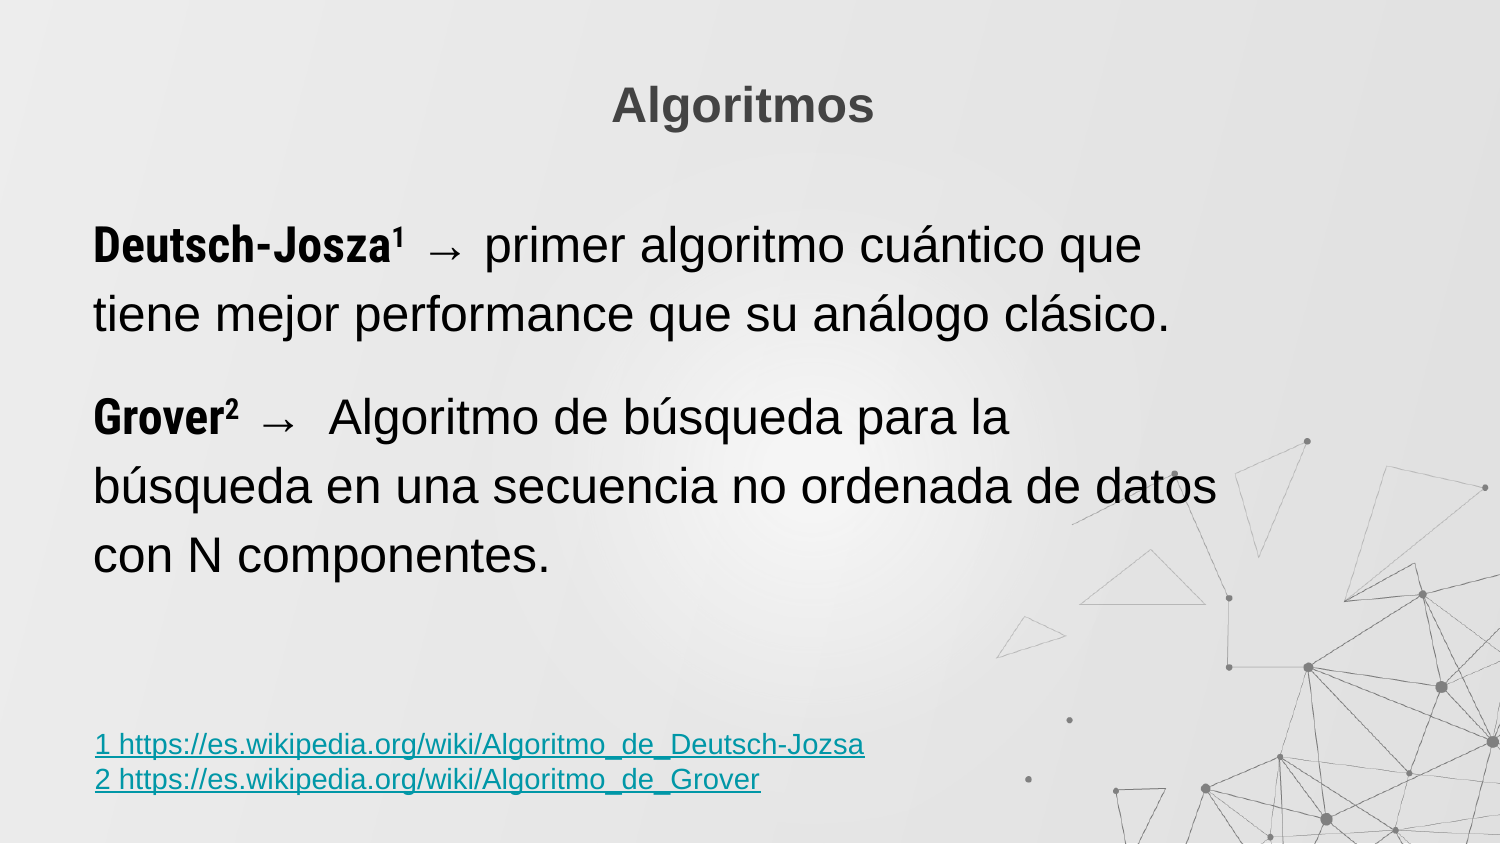

# Algoritmos
Deutsch-Josza1 → primer algoritmo cuántico que tiene mejor performance que su análogo clásico.
Grover2 →  Algoritmo de búsqueda para la búsqueda en una secuencia no ordenada de datos con N componentes.
1 https://es.wikipedia.org/wiki/Algoritmo_de_Deutsch-Jozsa
2 https://es.wikipedia.org/wiki/Algoritmo_de_Grover